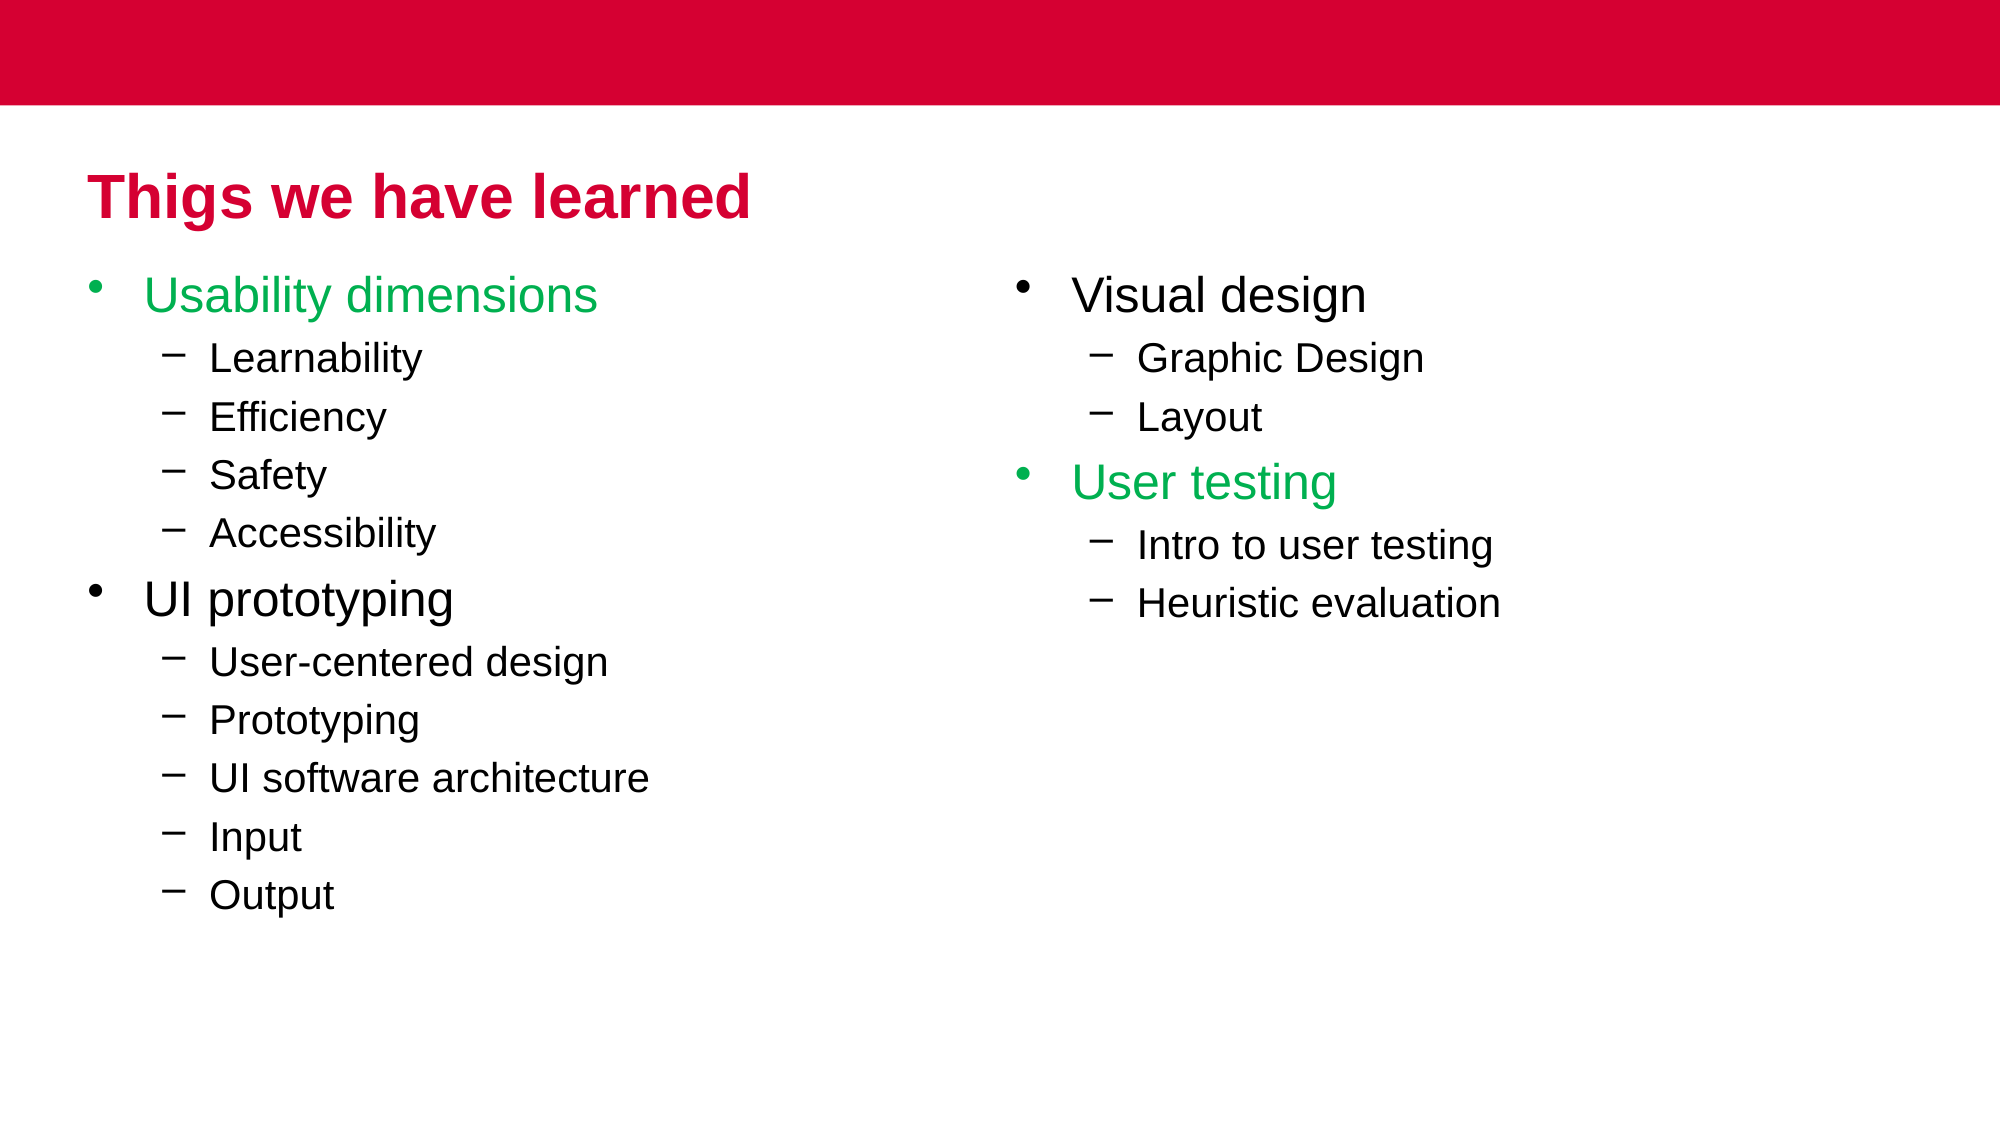

# Thigs we have learned
Usability dimensions
Learnability
Efficiency
Safety
Accessibility
UI prototyping
User-centered design
Prototyping
UI software architecture
Input
Output

Visual design
Graphic Design
Layout
User testing
Intro to user testing
Heuristic evaluation